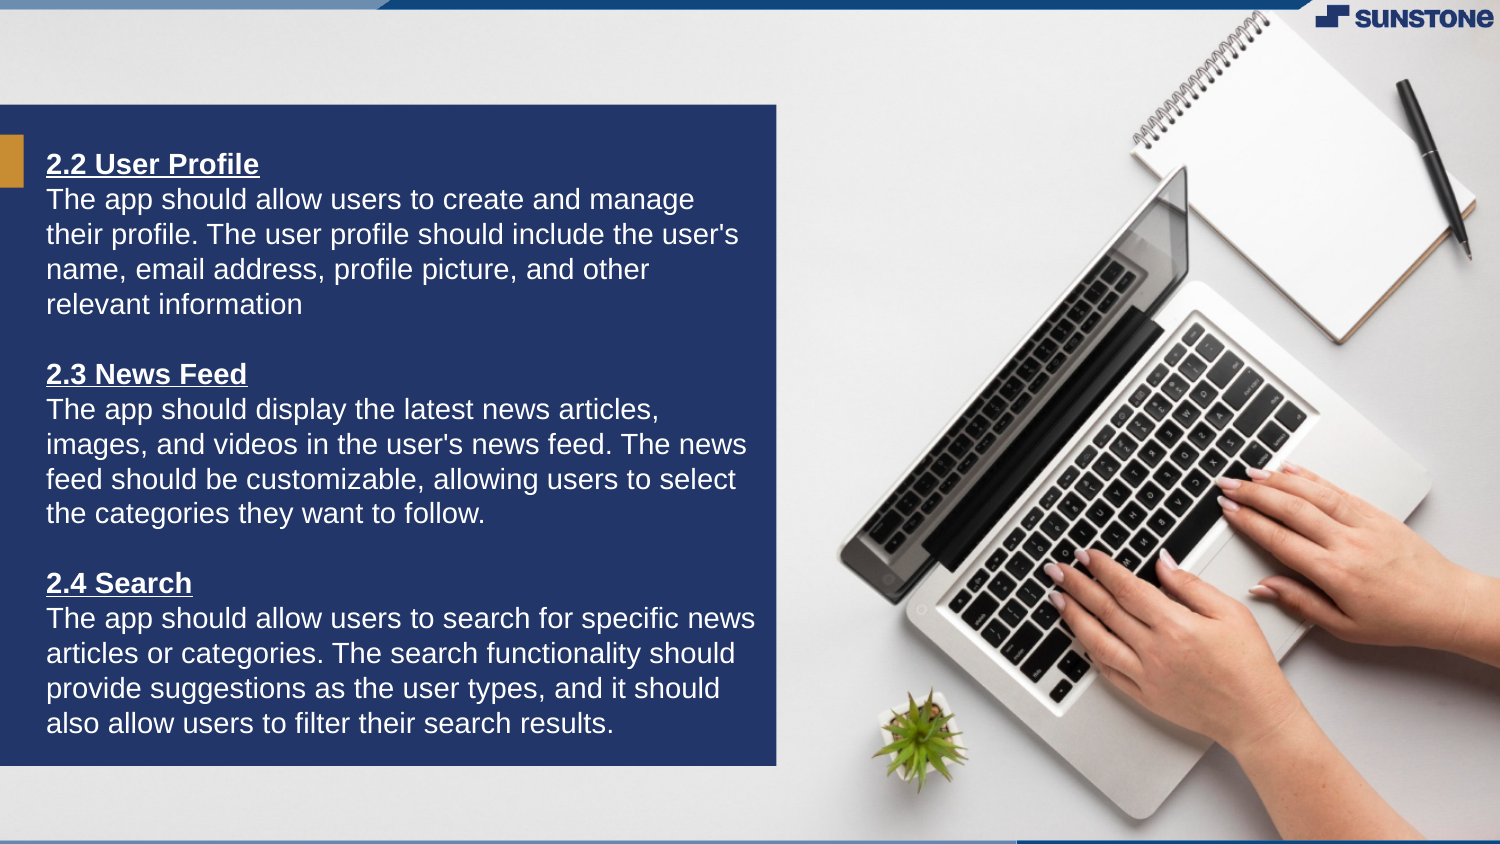

2.2 User Profile
The app should allow users to create and manage their profile. The user profile should include the user's name, email address, profile picture, and other relevant information

2.3 News Feed
The app should display the latest news articles, images, and videos in the user's news feed. The news feed should be customizable, allowing users to select the categories they want to follow.

2.4 Search
The app should allow users to search for specific news articles or categories. The search functionality should provide suggestions as the user types, and it should also allow users to filter their search results.